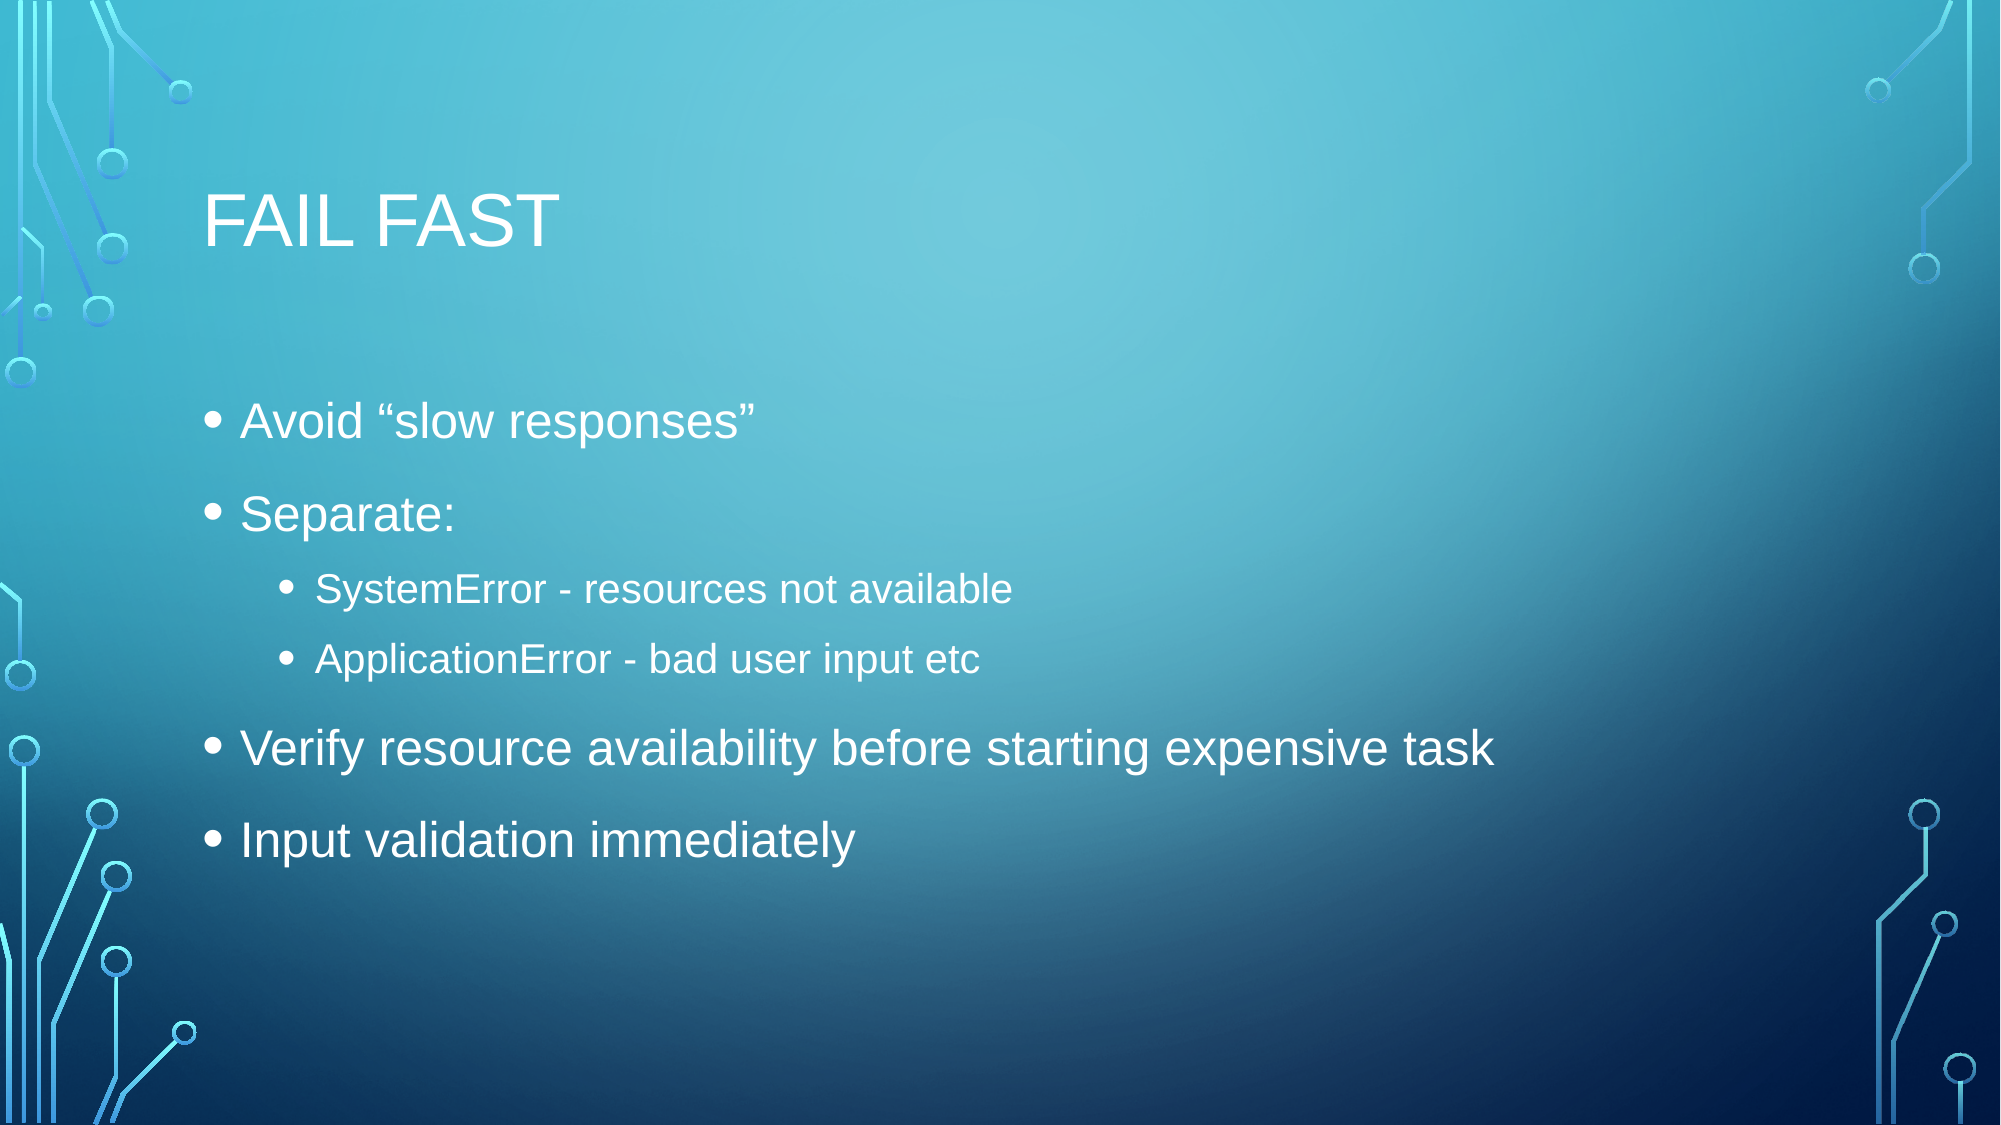

# Fail fast
Avoid “slow responses”
Separate:
SystemError - resources not available
ApplicationError - bad user input etc
Verify resource availability before starting expensive task
Input validation immediately